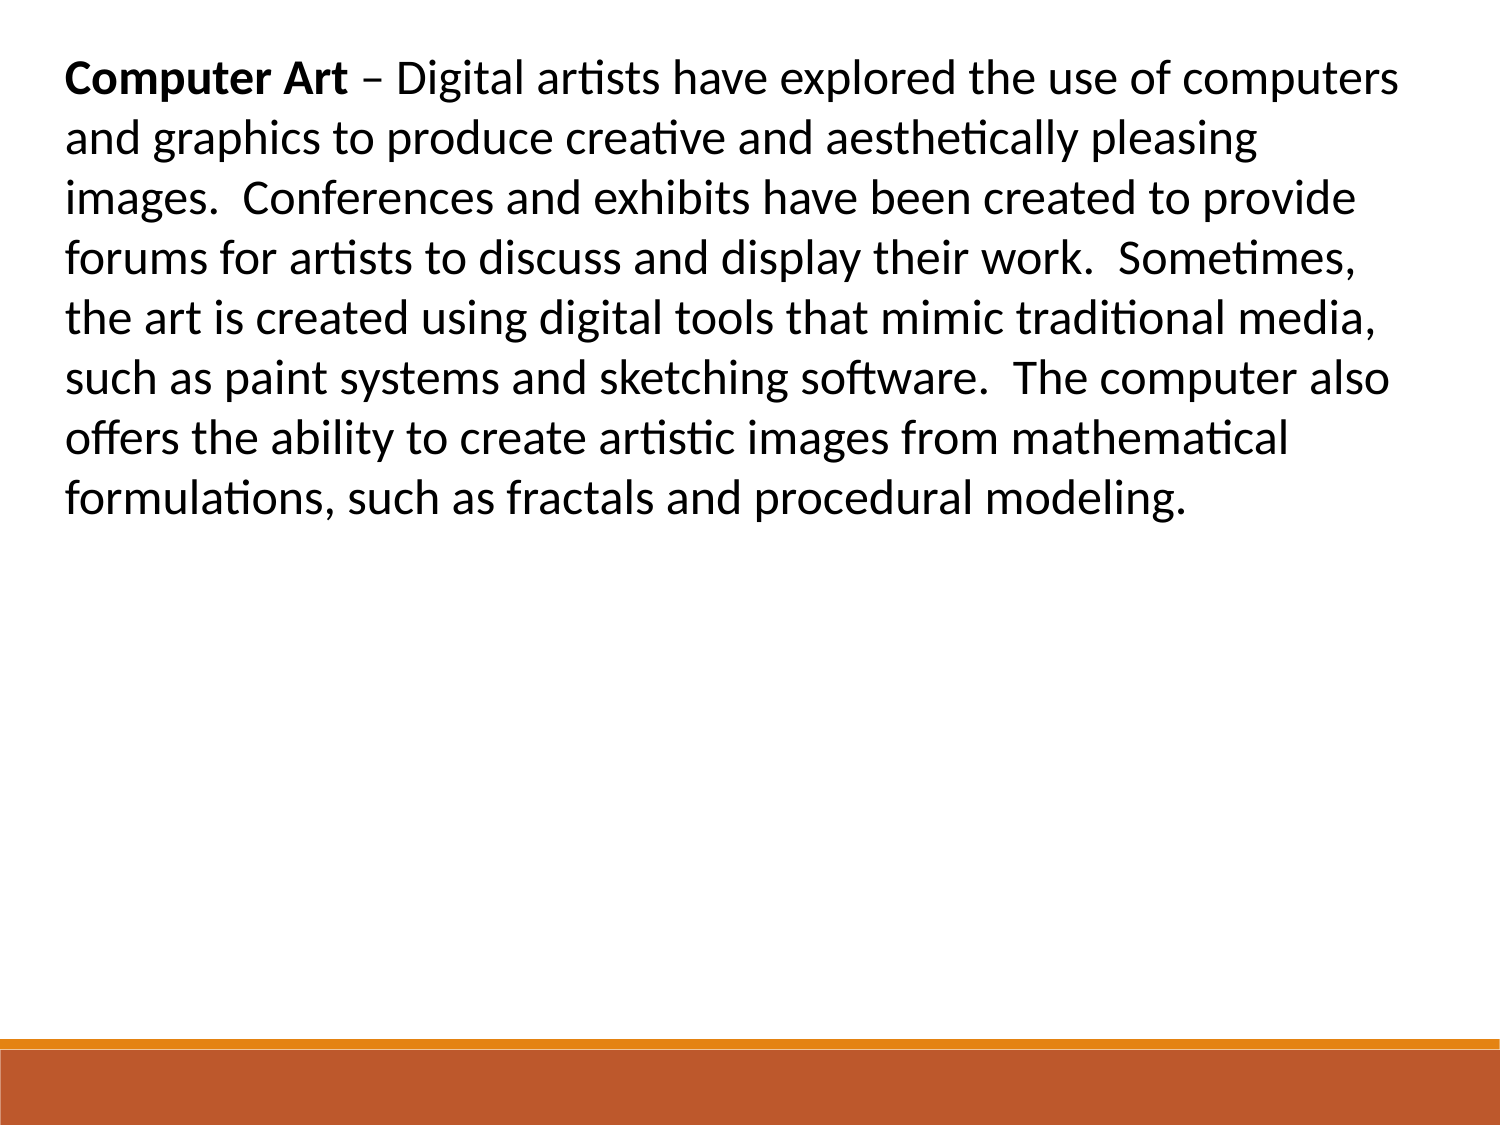

Computer Art – Digital artists have explored the use of computers and graphics to produce creative and aesthetically pleasing images.  Conferences and exhibits have been created to provide forums for artists to discuss and display their work.  Sometimes, the art is created using digital tools that mimic traditional media, such as paint systems and sketching software.  The computer also offers the ability to create artistic images from mathematical formulations, such as fractals and procedural modeling.